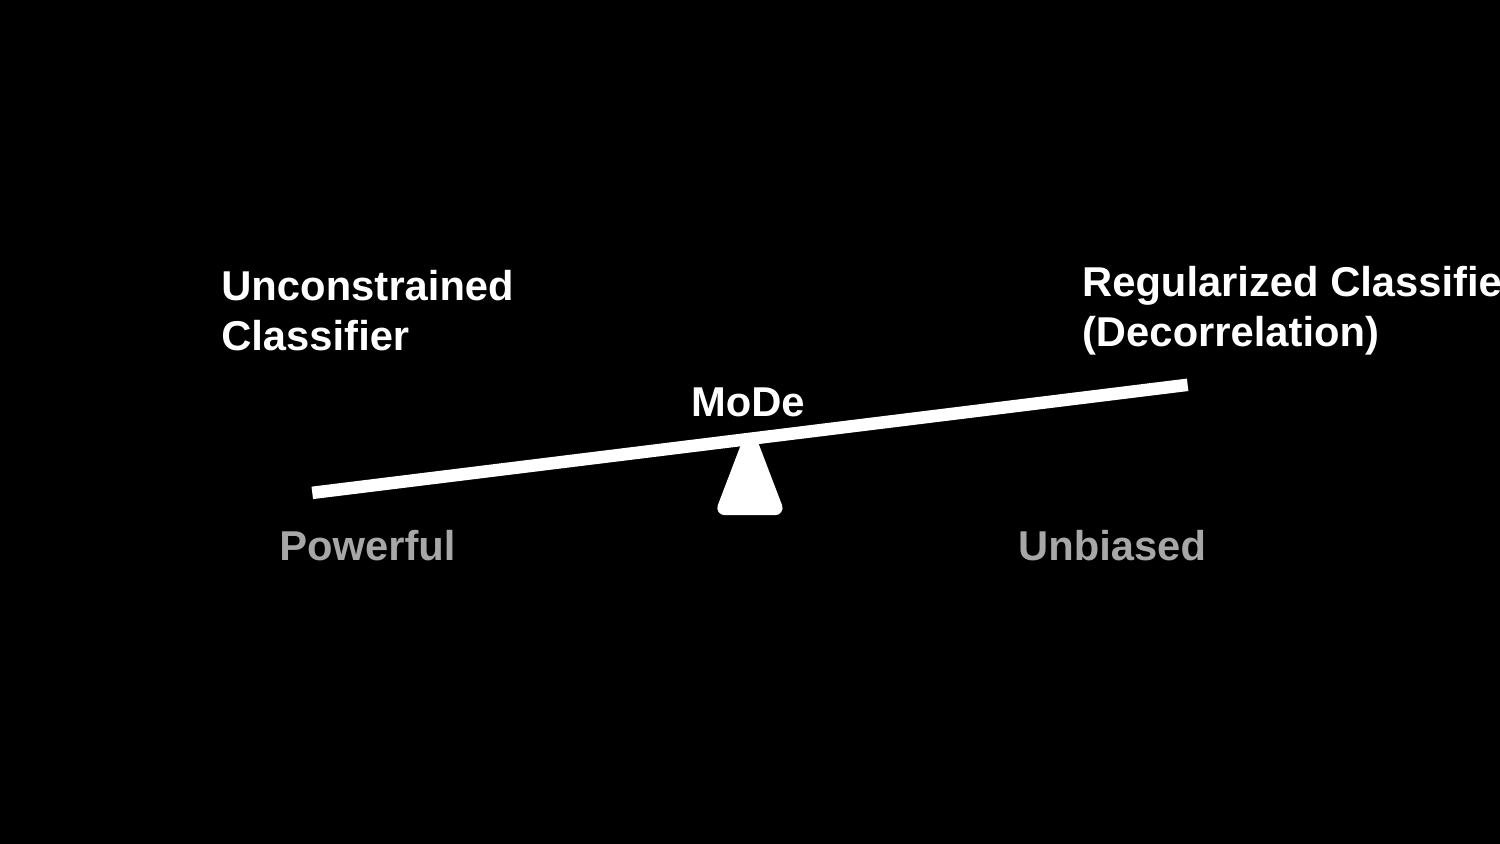

Regularized Classifier
(Decorrelation)
Unconstrained
Classifier
MoDe

Powerful
Unbiased